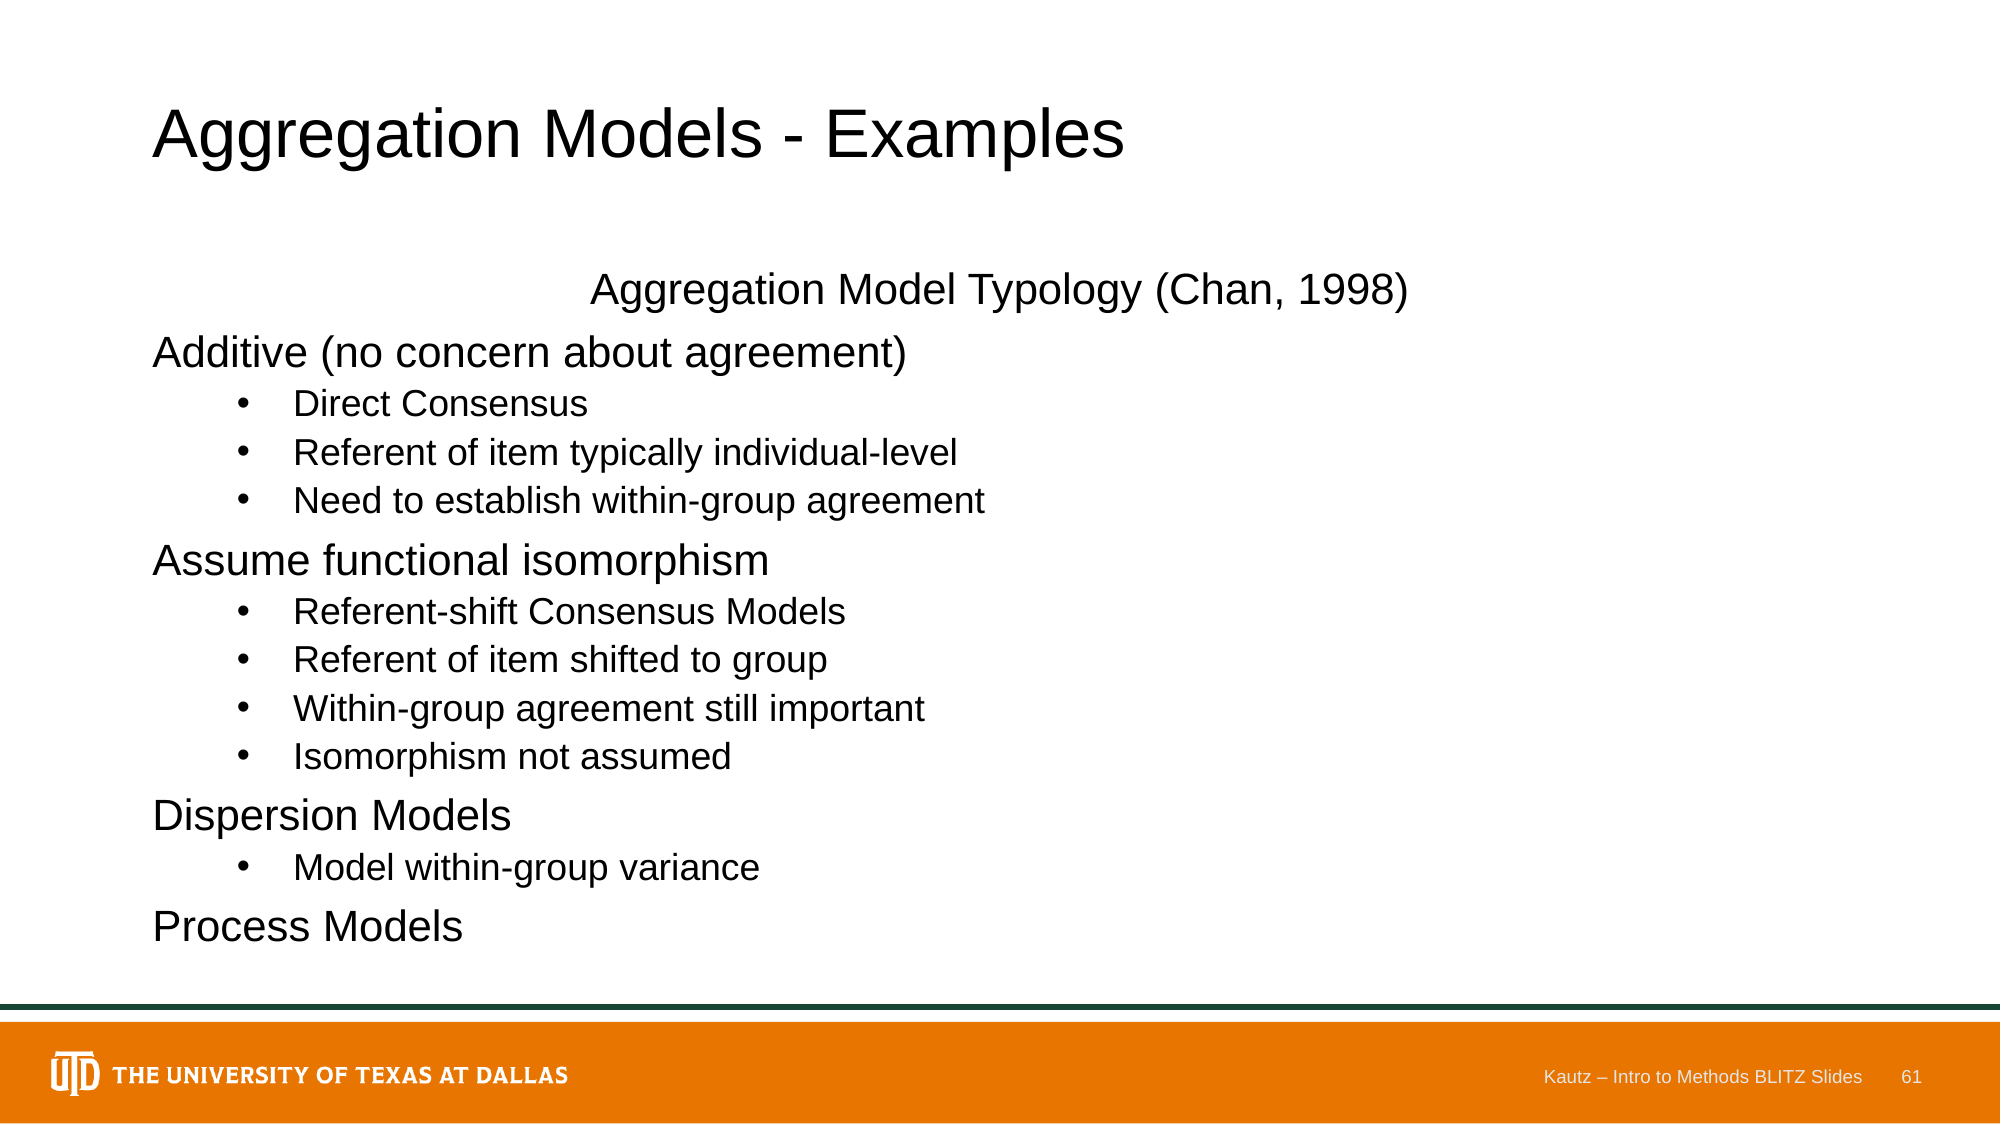

# Aggregation Models - Examples
Aggregation Model Typology (Chan, 1998)
Additive (no concern about agreement)
Direct Consensus
Referent of item typically individual-level
Need to establish within-group agreement
Assume functional isomorphism
Referent-shift Consensus Models
Referent of item shifted to group
Within-group agreement still important
Isomorphism not assumed
Dispersion Models
Model within-group variance
Process Models
Kautz – Intro to Methods BLITZ Slides
61